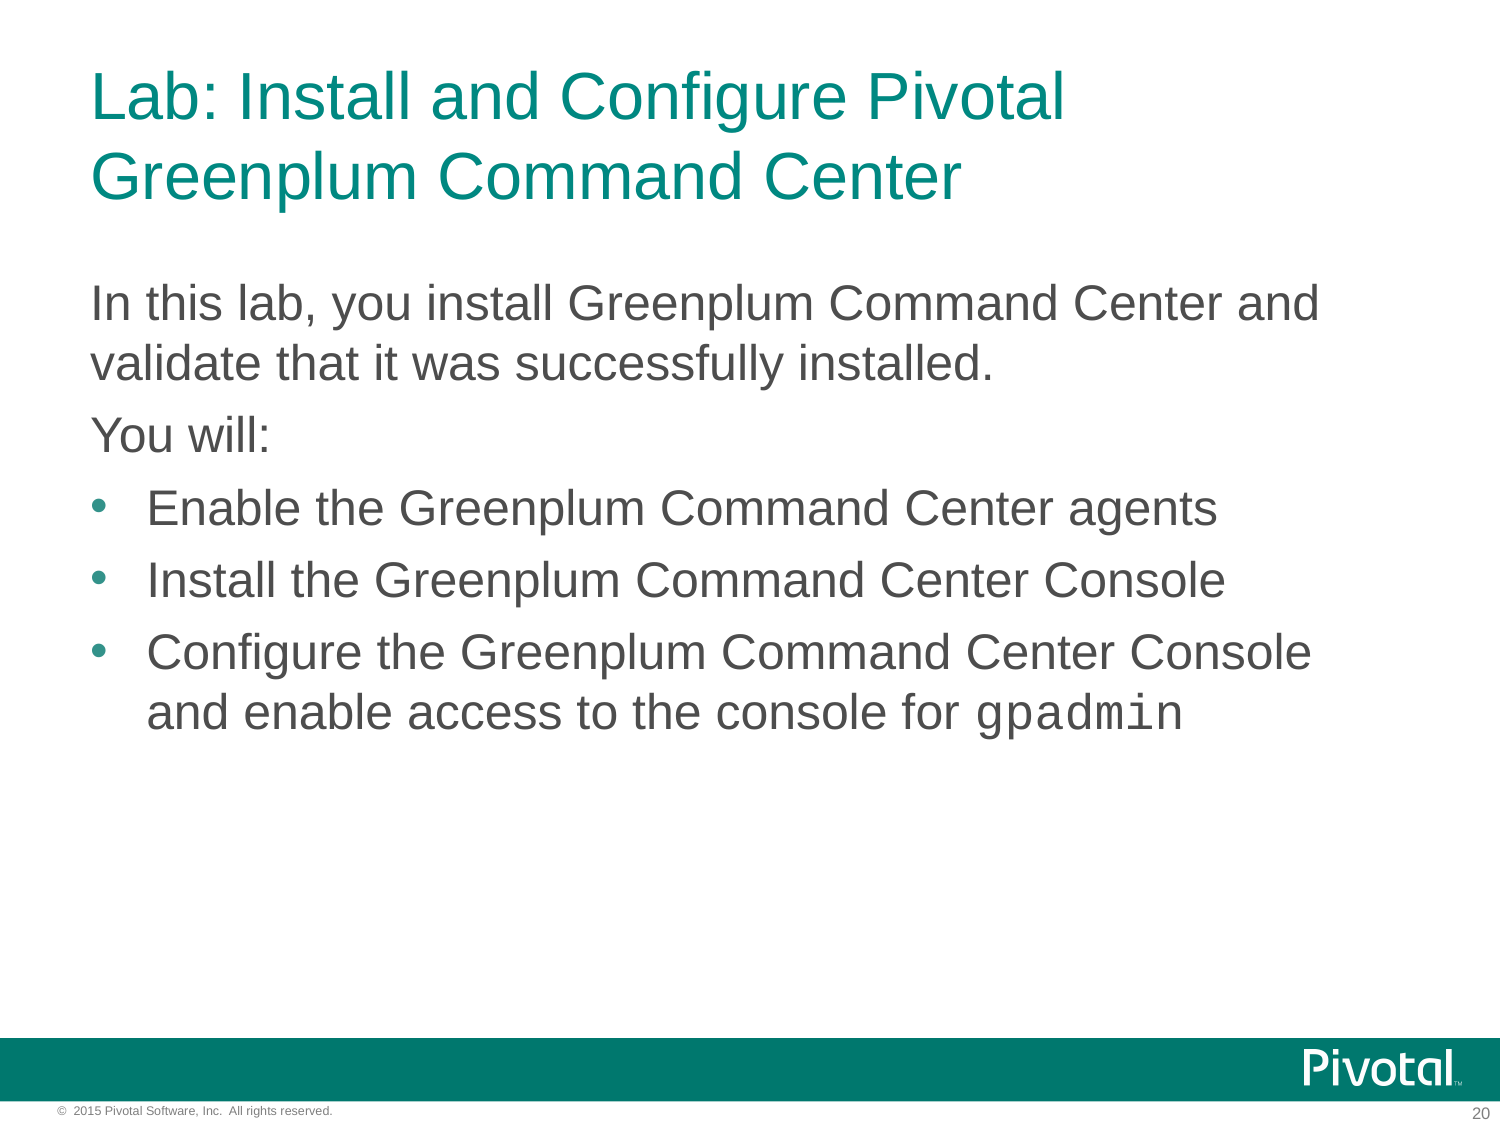

# Lab: Install and Configure Pivotal Greenplum Command Center
In this lab, you install Greenplum Command Center and validate that it was successfully installed.
You will:
Enable the Greenplum Command Center agents
Install the Greenplum Command Center Console
Configure the Greenplum Command Center Console and enable access to the console for gpadmin